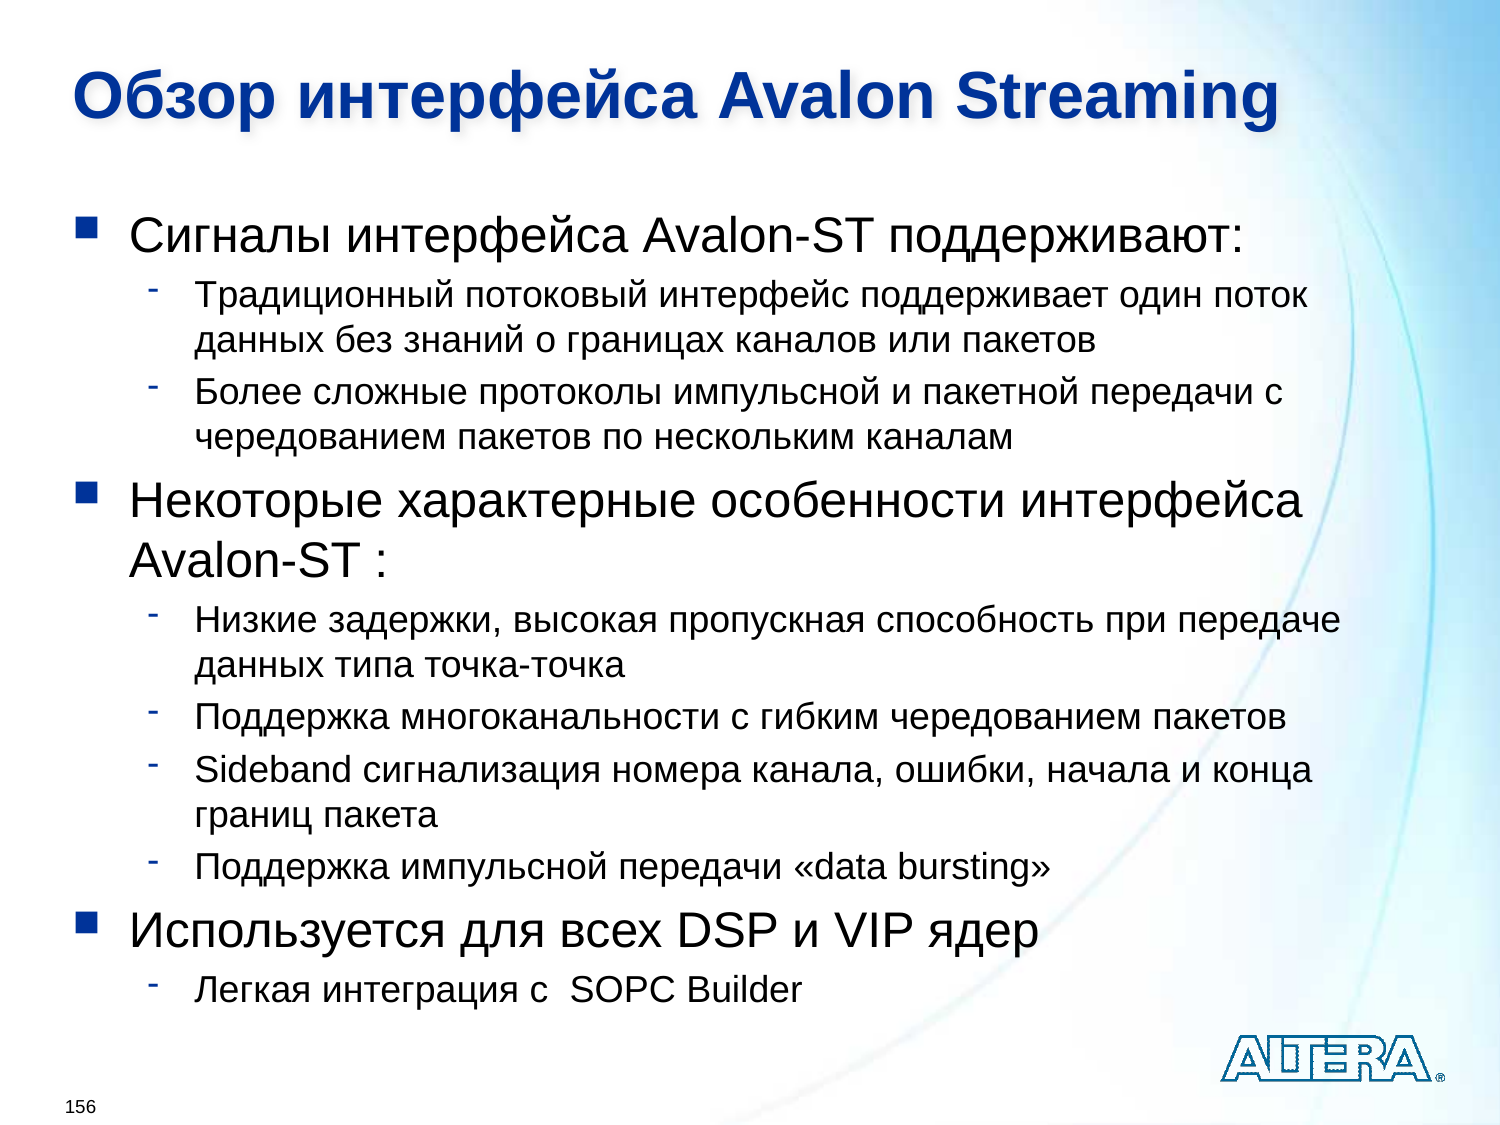

Обзор интерфейса Avalon Streaming
Сигналы интерфейса Avalon-ST поддерживают:
Традиционный потоковый интерфейс поддерживает один поток данных без знаний о границах каналов или пакетов
Более сложные протоколы импульсной и пакетной передачи с чередованием пакетов по нескольким каналам
Некоторые характерные особенности интерфейса Avalon-ST :
Низкие задержки, высокая пропускная способность при передаче данных типа точка-точка
Поддержка многоканальности с гибким чередованием пакетов
Sideband сигнализация номера канала, ошибки, начала и конца границ пакета
Поддержка импульсной передачи «data bursting»
Используется для всех DSP и VIP ядер
Легкая интеграция с  SOPC Builder